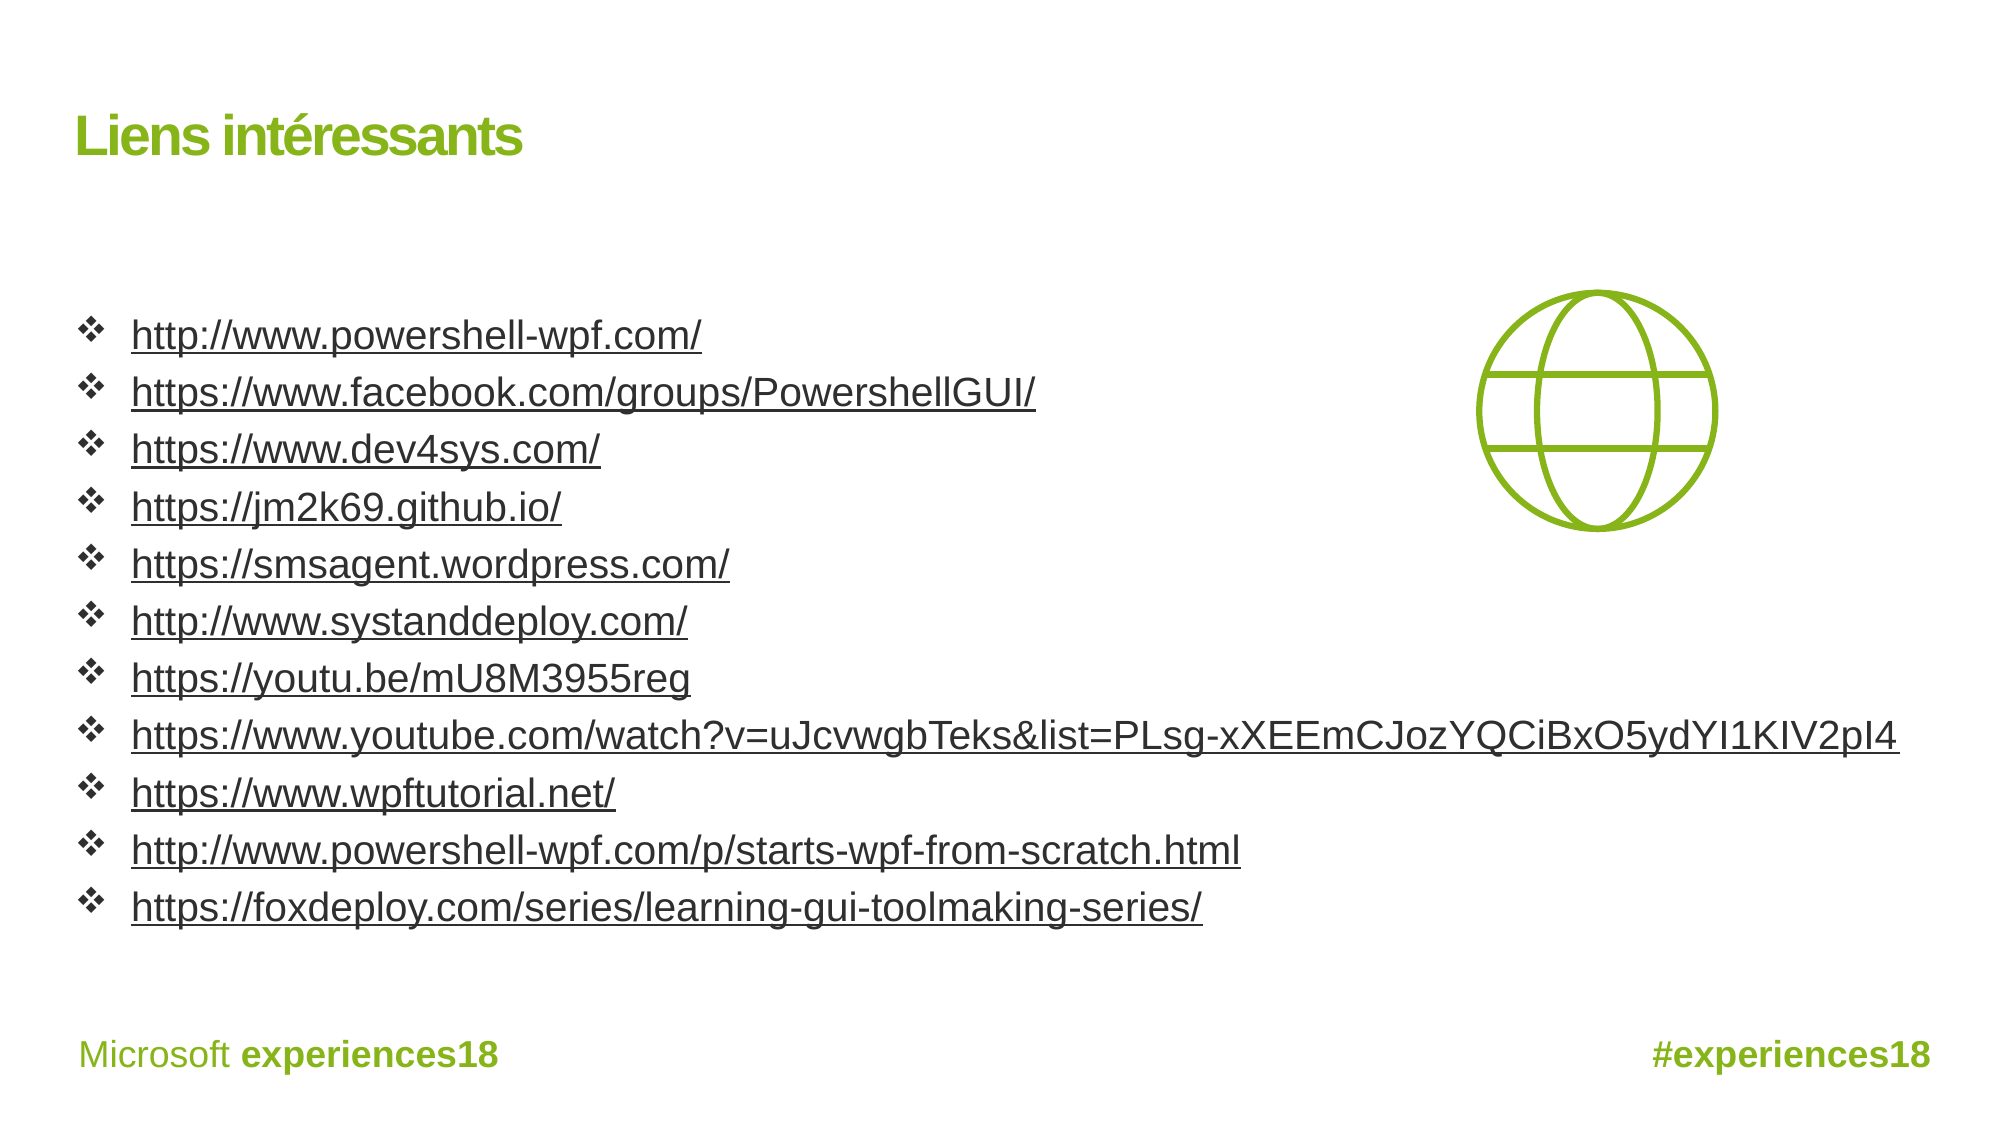

# Liens intéressants

http://www.powershell-wpf.com/
https://www.facebook.com/groups/PowershellGUI/
https://www.dev4sys.com/
https://jm2k69.github.io/
https://smsagent.wordpress.com/
http://www.systanddeploy.com/
https://youtu.be/mU8M3955reg
https://www.youtube.com/watch?v=uJcvwgbTeks&list=PLsg-xXEEmCJozYQCiBxO5ydYI1KIV2pI4
https://www.wpftutorial.net/
http://www.powershell-wpf.com/p/starts-wpf-from-scratch.html
https://foxdeploy.com/series/learning-gui-toolmaking-series/